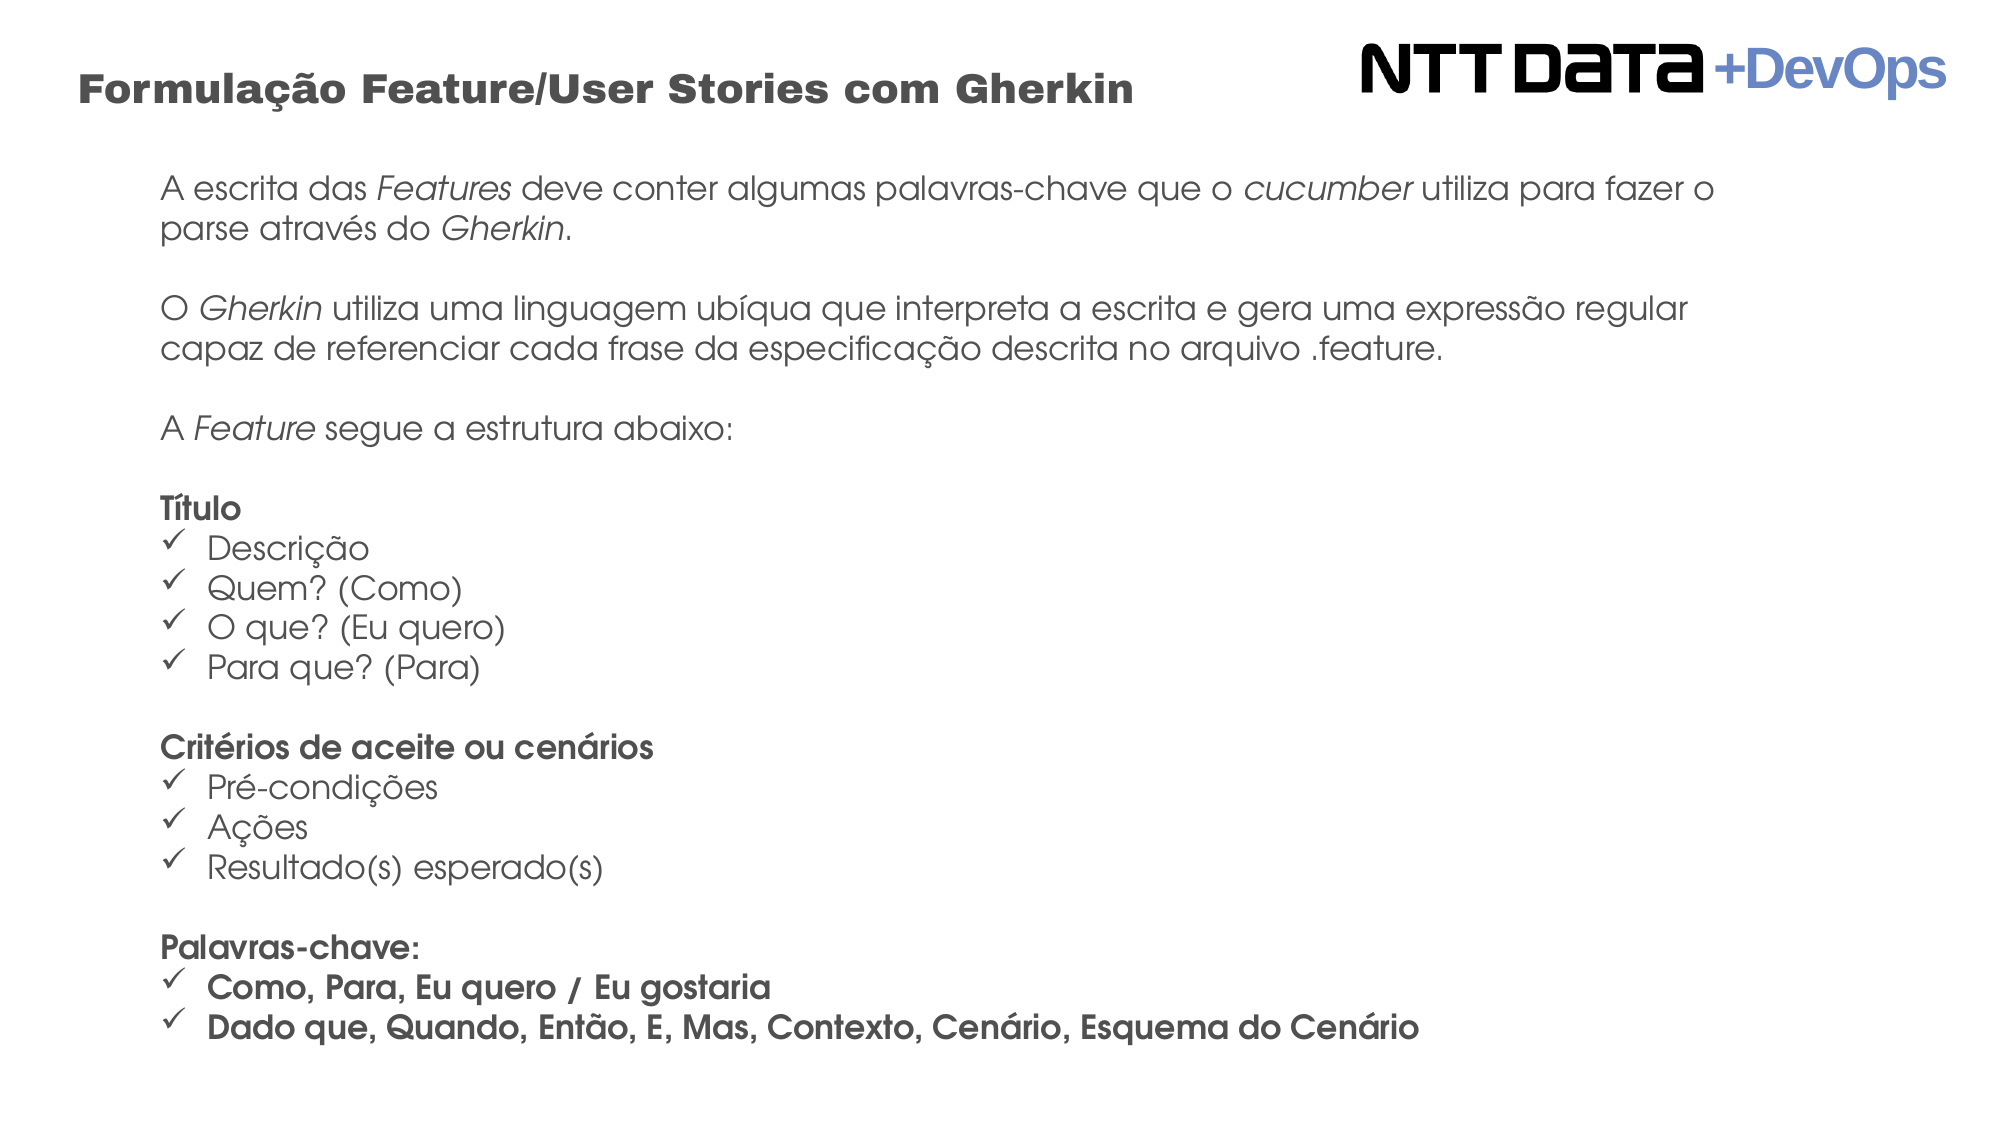

Formulação Feature/User Stories com Gherkin
A escrita das Features deve conter algumas palavras-chave que o cucumber utiliza para fazer o parse através do Gherkin.

O Gherkin utiliza uma linguagem ubíqua que interpreta a escrita e gera uma expressão regular capaz de referenciar cada frase da especificação descrita no arquivo .feature.

A Feature segue a estrutura abaixo:

Título
Descrição
Quem? (Como)
O que? (Eu quero)
Para que? (Para)

Critérios de aceite ou cenários
Pré-condições
Ações
Resultado(s) esperado(s)

Palavras-chave:
Como, Para, Eu quero / Eu gostaria
Dado que, Quando, Então, E, Mas, Contexto, Cenário, Esquema do Cenário